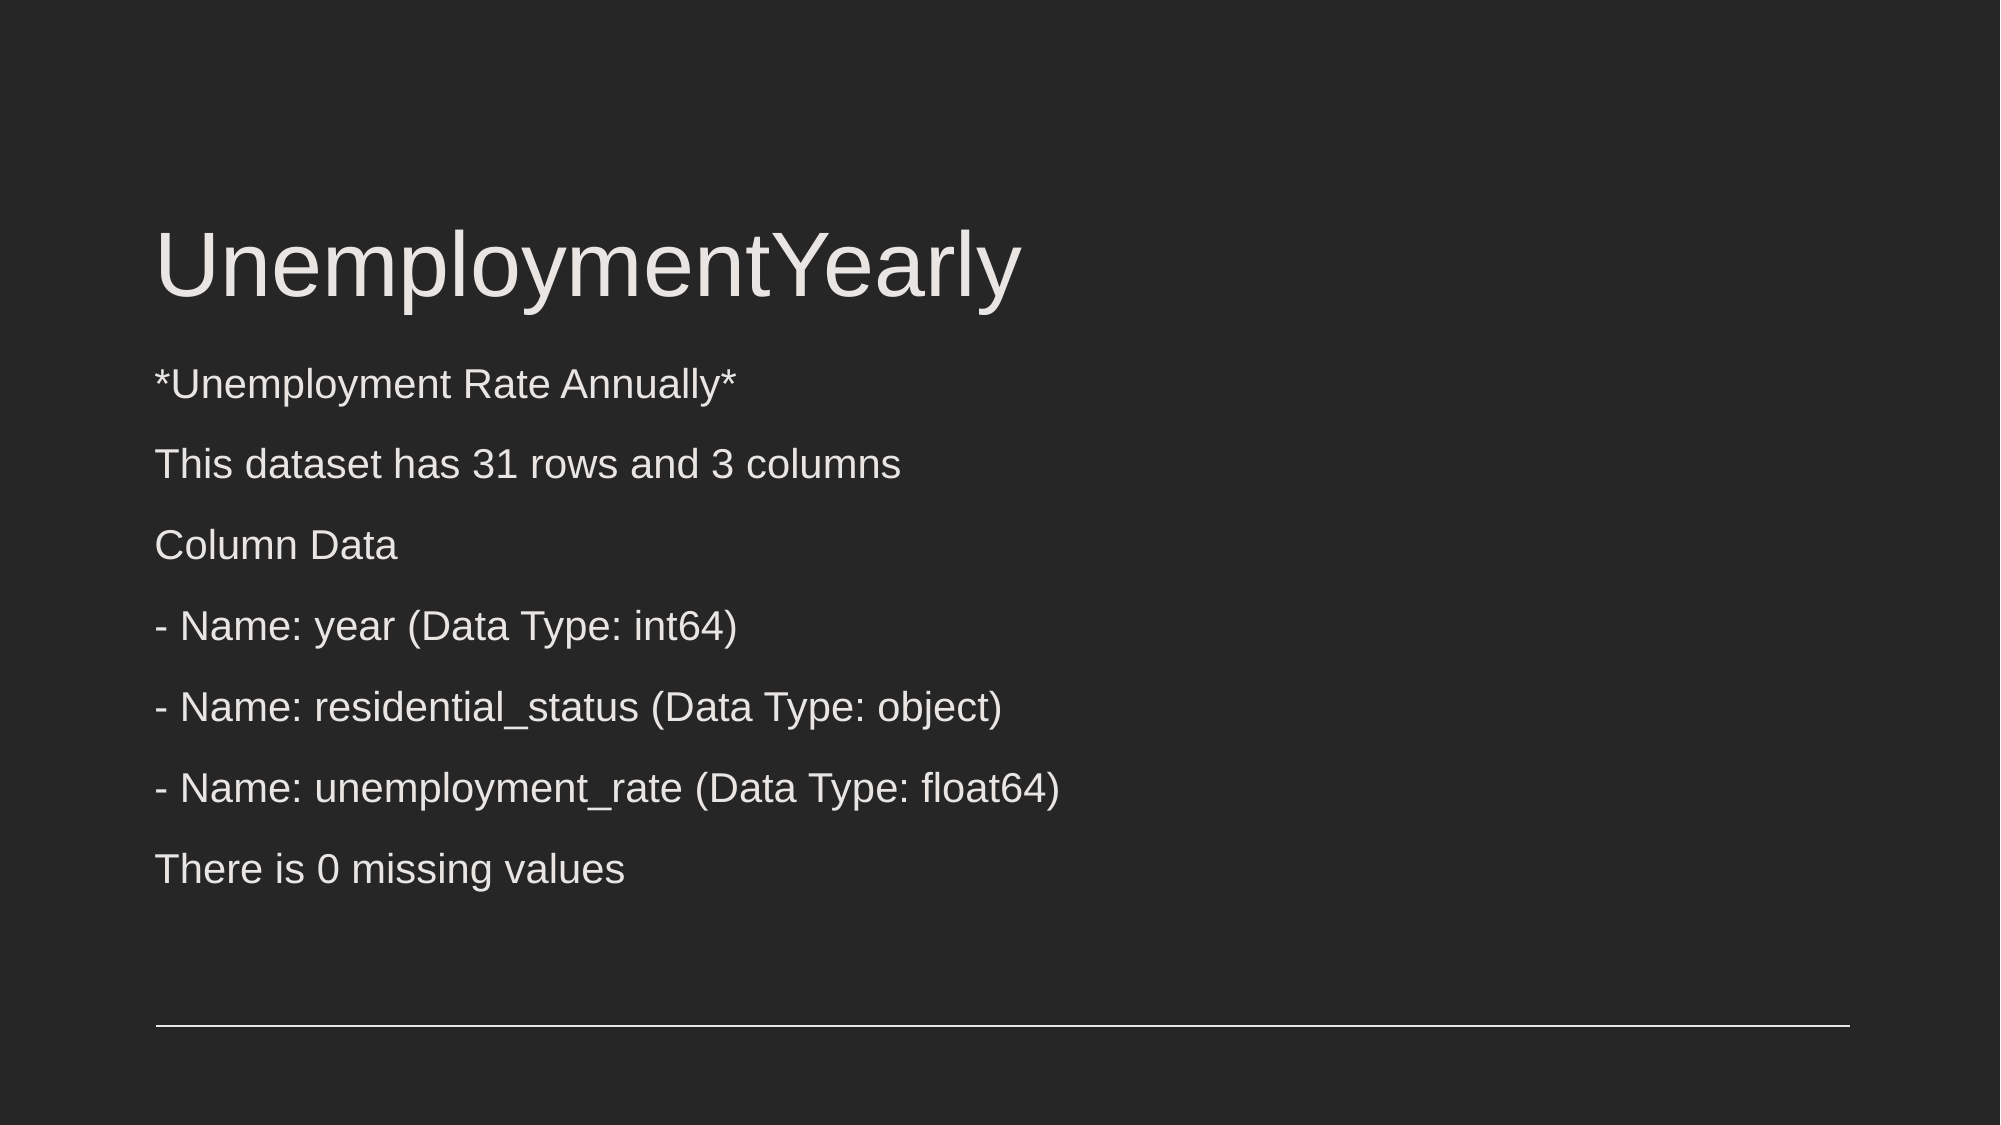

# UnemploymentYearly
*Unemployment Rate Annually*
This dataset has 31 rows and 3 columns
Column Data
- Name: year (Data Type: int64)
- Name: residential_status (Data Type: object)
- Name: unemployment_rate (Data Type: float64)
There is 0 missing values